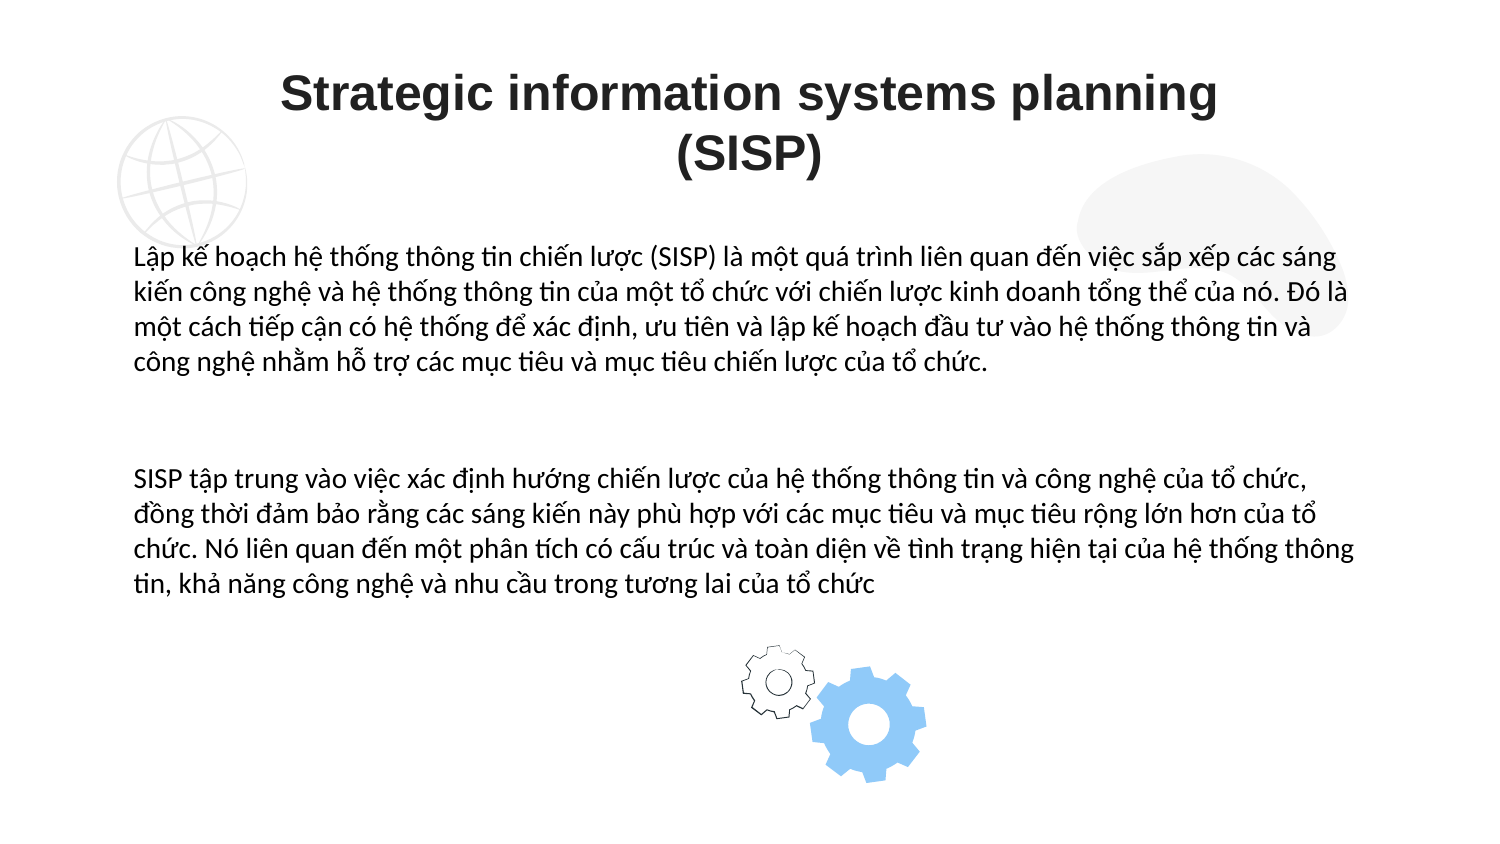

# Strategic information systems planning (SISP)
Lập kế hoạch hệ thống thông tin chiến lược (SISP) là một quá trình liên quan đến việc sắp xếp các sáng kiến công nghệ và hệ thống thông tin của một tổ chức với chiến lược kinh doanh tổng thể của nó. Đó là một cách tiếp cận có hệ thống để xác định, ưu tiên và lập kế hoạch đầu tư vào hệ thống thông tin và công nghệ nhằm hỗ trợ các mục tiêu và mục tiêu chiến lược của tổ chức.
SISP tập trung vào việc xác định hướng chiến lược của hệ thống thông tin và công nghệ của tổ chức, đồng thời đảm bảo rằng các sáng kiến này phù hợp với các mục tiêu và mục tiêu rộng lớn hơn của tổ chức. Nó liên quan đến một phân tích có cấu trúc và toàn diện về tình trạng hiện tại của hệ thống thông tin, khả năng công nghệ và nhu cầu trong tương lai của tổ chức